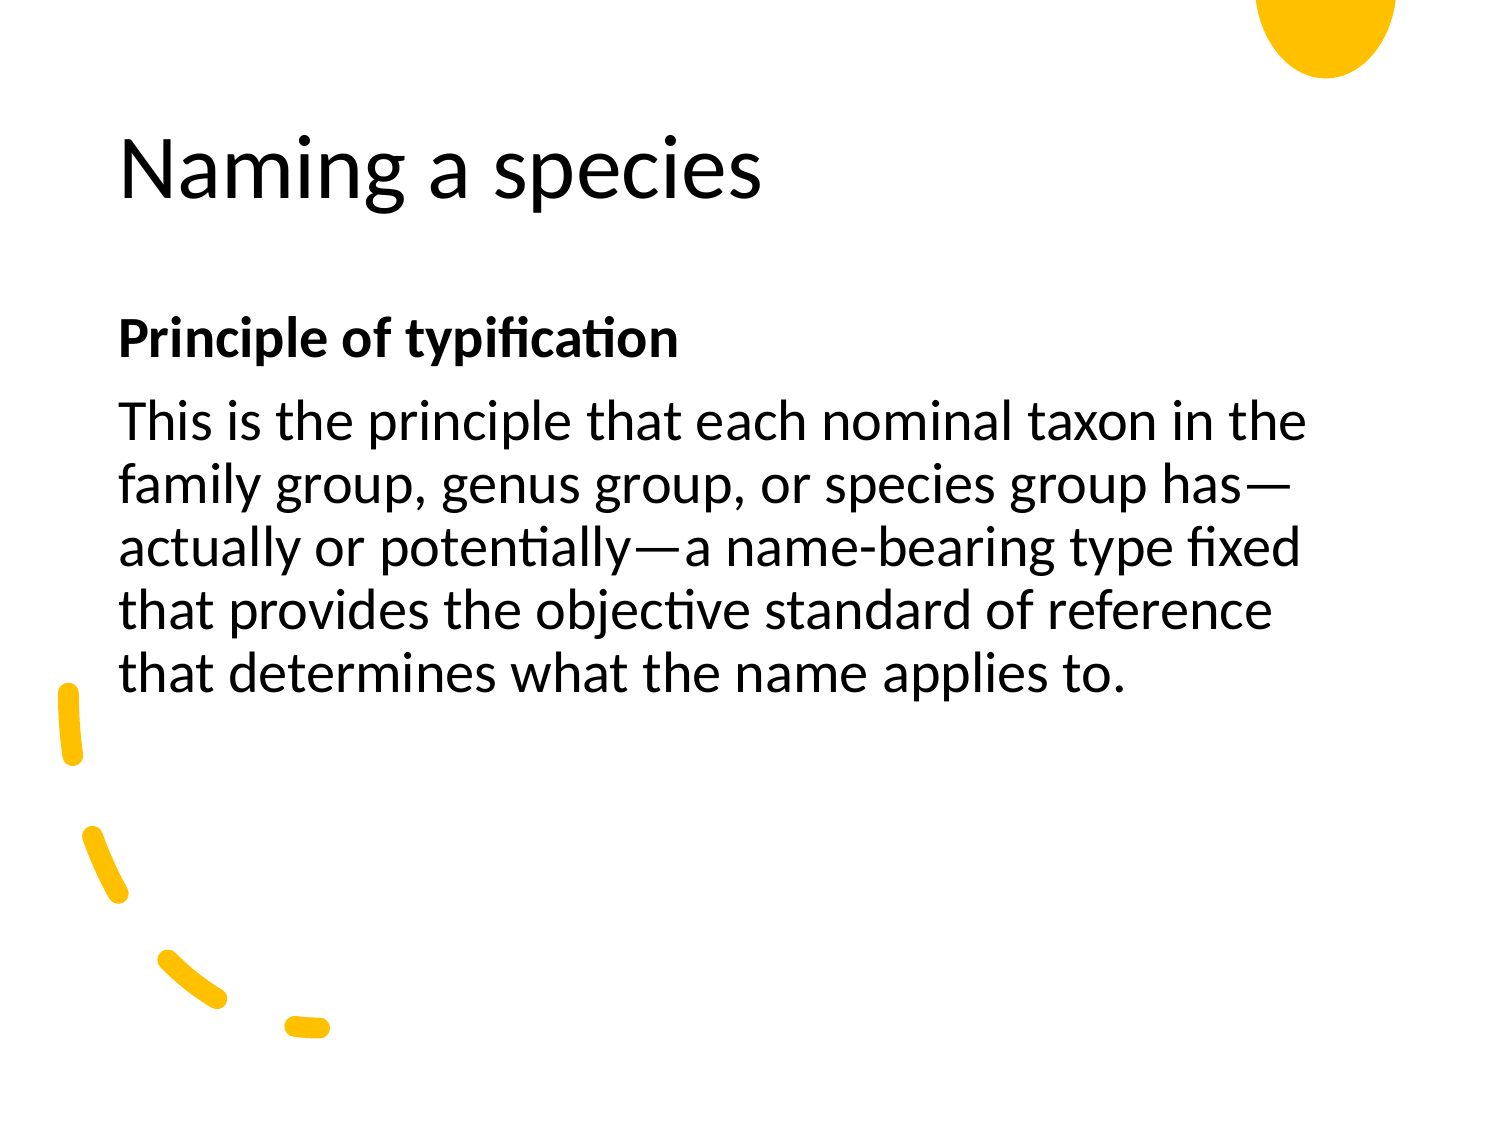

# Naming a species
Principle of typification
This is the principle that each nominal taxon in the family group, genus group, or species group has—actually or potentially—a name-bearing type fixed that provides the objective standard of reference that determines what the name applies to.